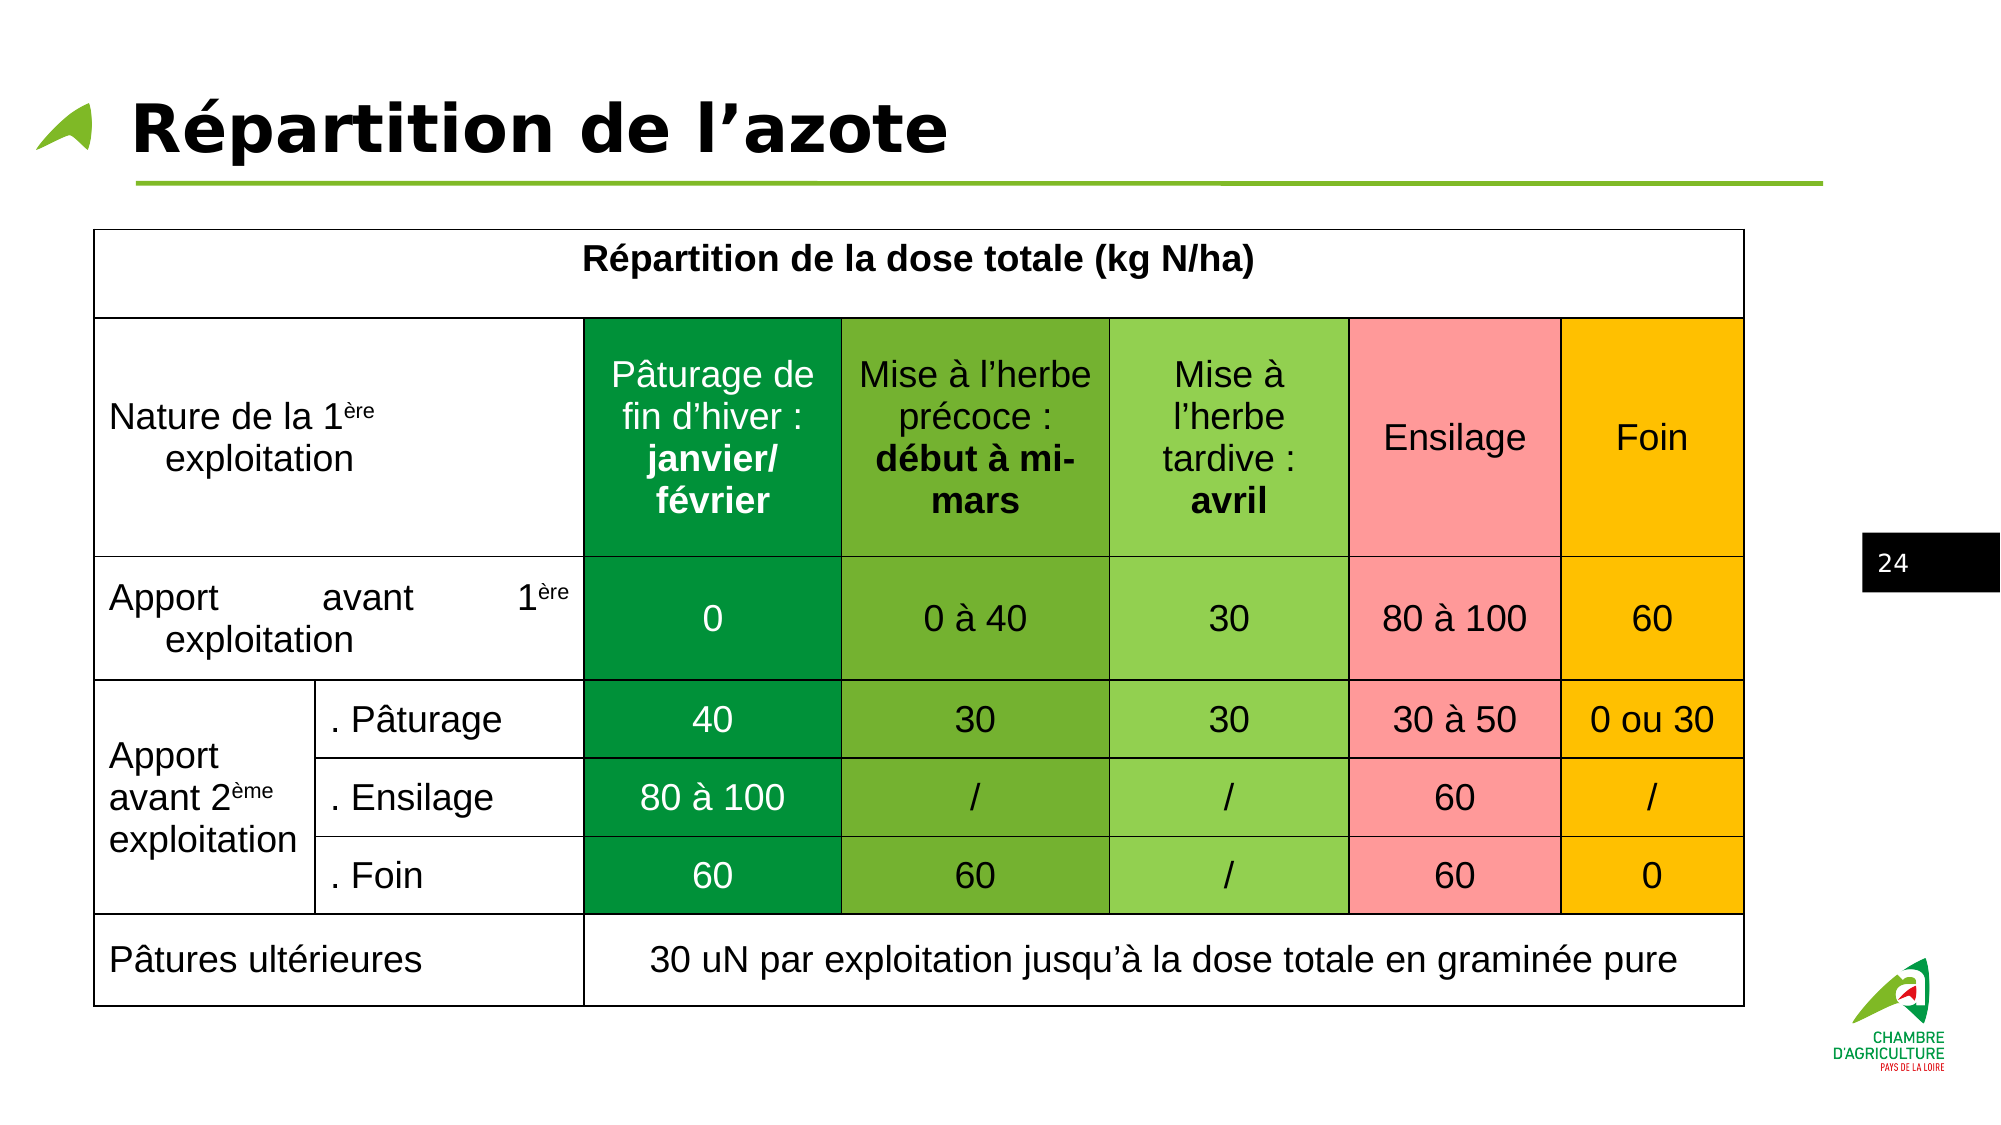

Répartition de l’azote
| Répartition de la dose totale (kg N/ha) |  |  |  |  |  |  |
| --- | --- | --- | --- | --- | --- | --- |
| Nature de la 1ère exploitation |  | Pâturage de fin d’hiver : janvier/ février | Mise à l’herbe précoce : début à mi-mars | Mise à l’herbe tardive : avril | Ensilage | Foin |
| Apport avant 1ère exploitation |  | 0 | 0 à 40 | 30 | 80 à 100 | 60 |
| Apport avant 2ème exploitation | . Pâturage | 40 | 30 | 30 | 30 à 50 | 0 ou 30 |
|  | . Ensilage | 80 à 100 | / | / | 60 | / |
|  | . Foin | 60 | 60 | / | 60 | 0 |
| Pâtures ultérieures |  | 30 uN par exploitation jusqu’à la dose totale en graminée pure |  |  |  |  |
24